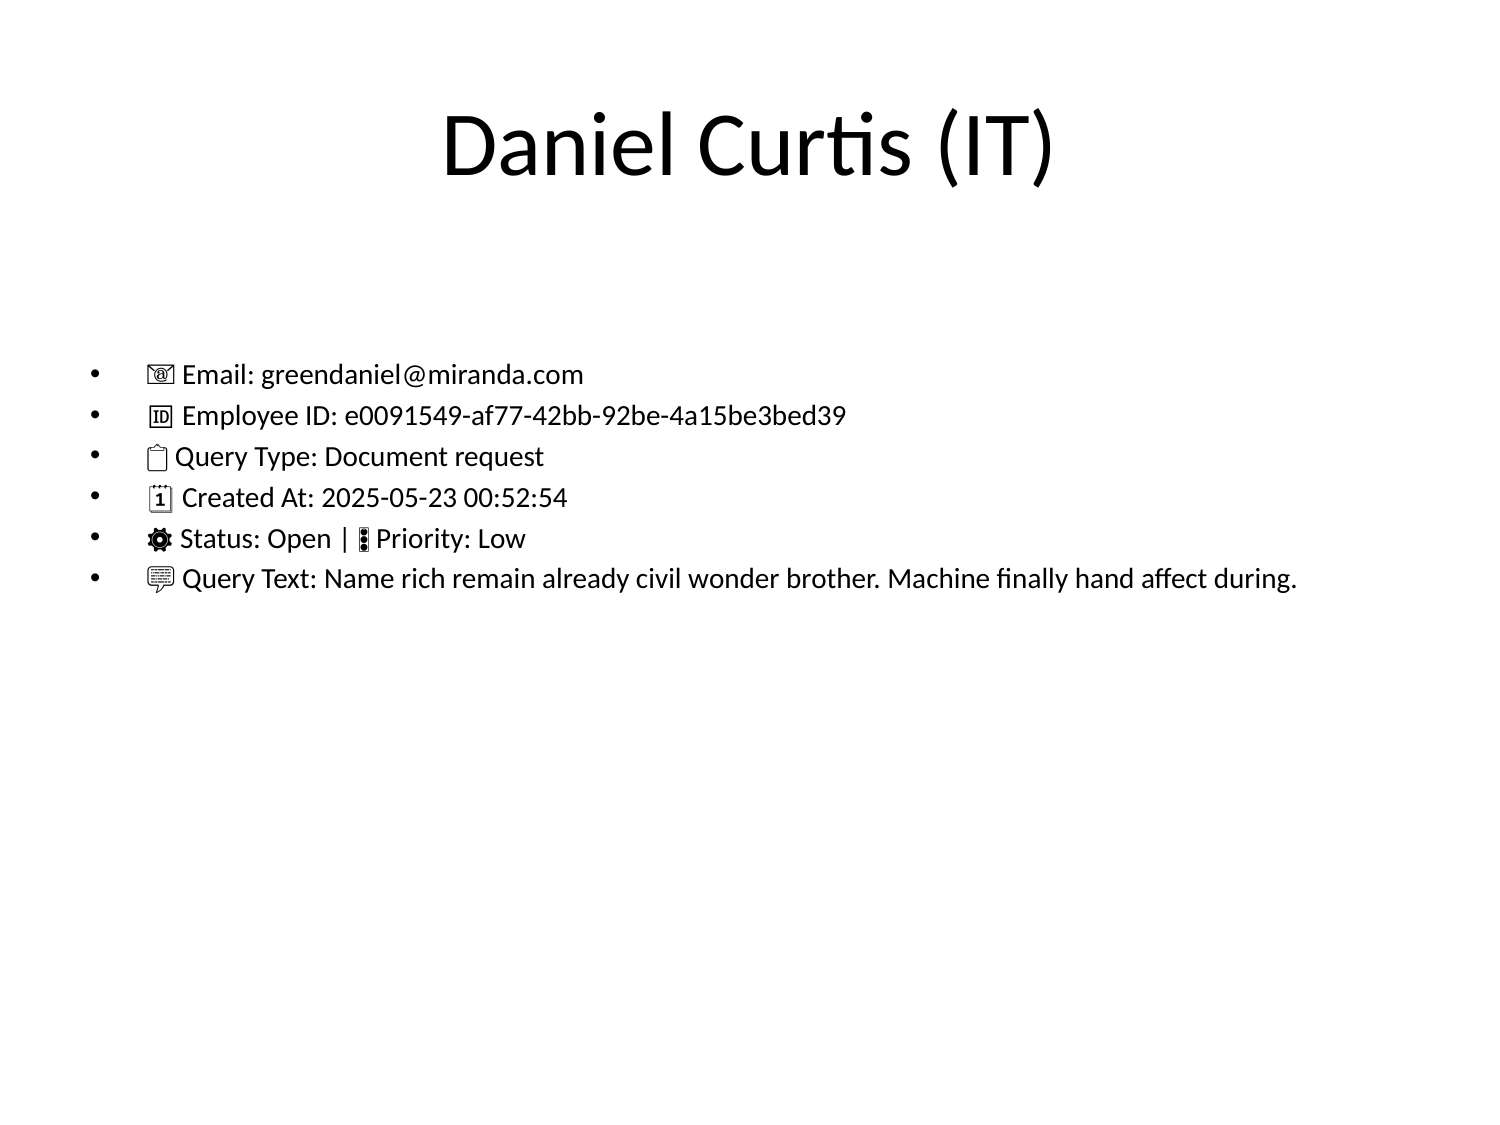

# Daniel Curtis (IT)

📧 Email: greendaniel@miranda.com
🆔 Employee ID: e0091549-af77-42bb-92be-4a15be3bed39
📋 Query Type: Document request
🗓 Created At: 2025-05-23 00:52:54
⚙ Status: Open | 🚦 Priority: Low
💬 Query Text: Name rich remain already civil wonder brother. Machine finally hand affect during.